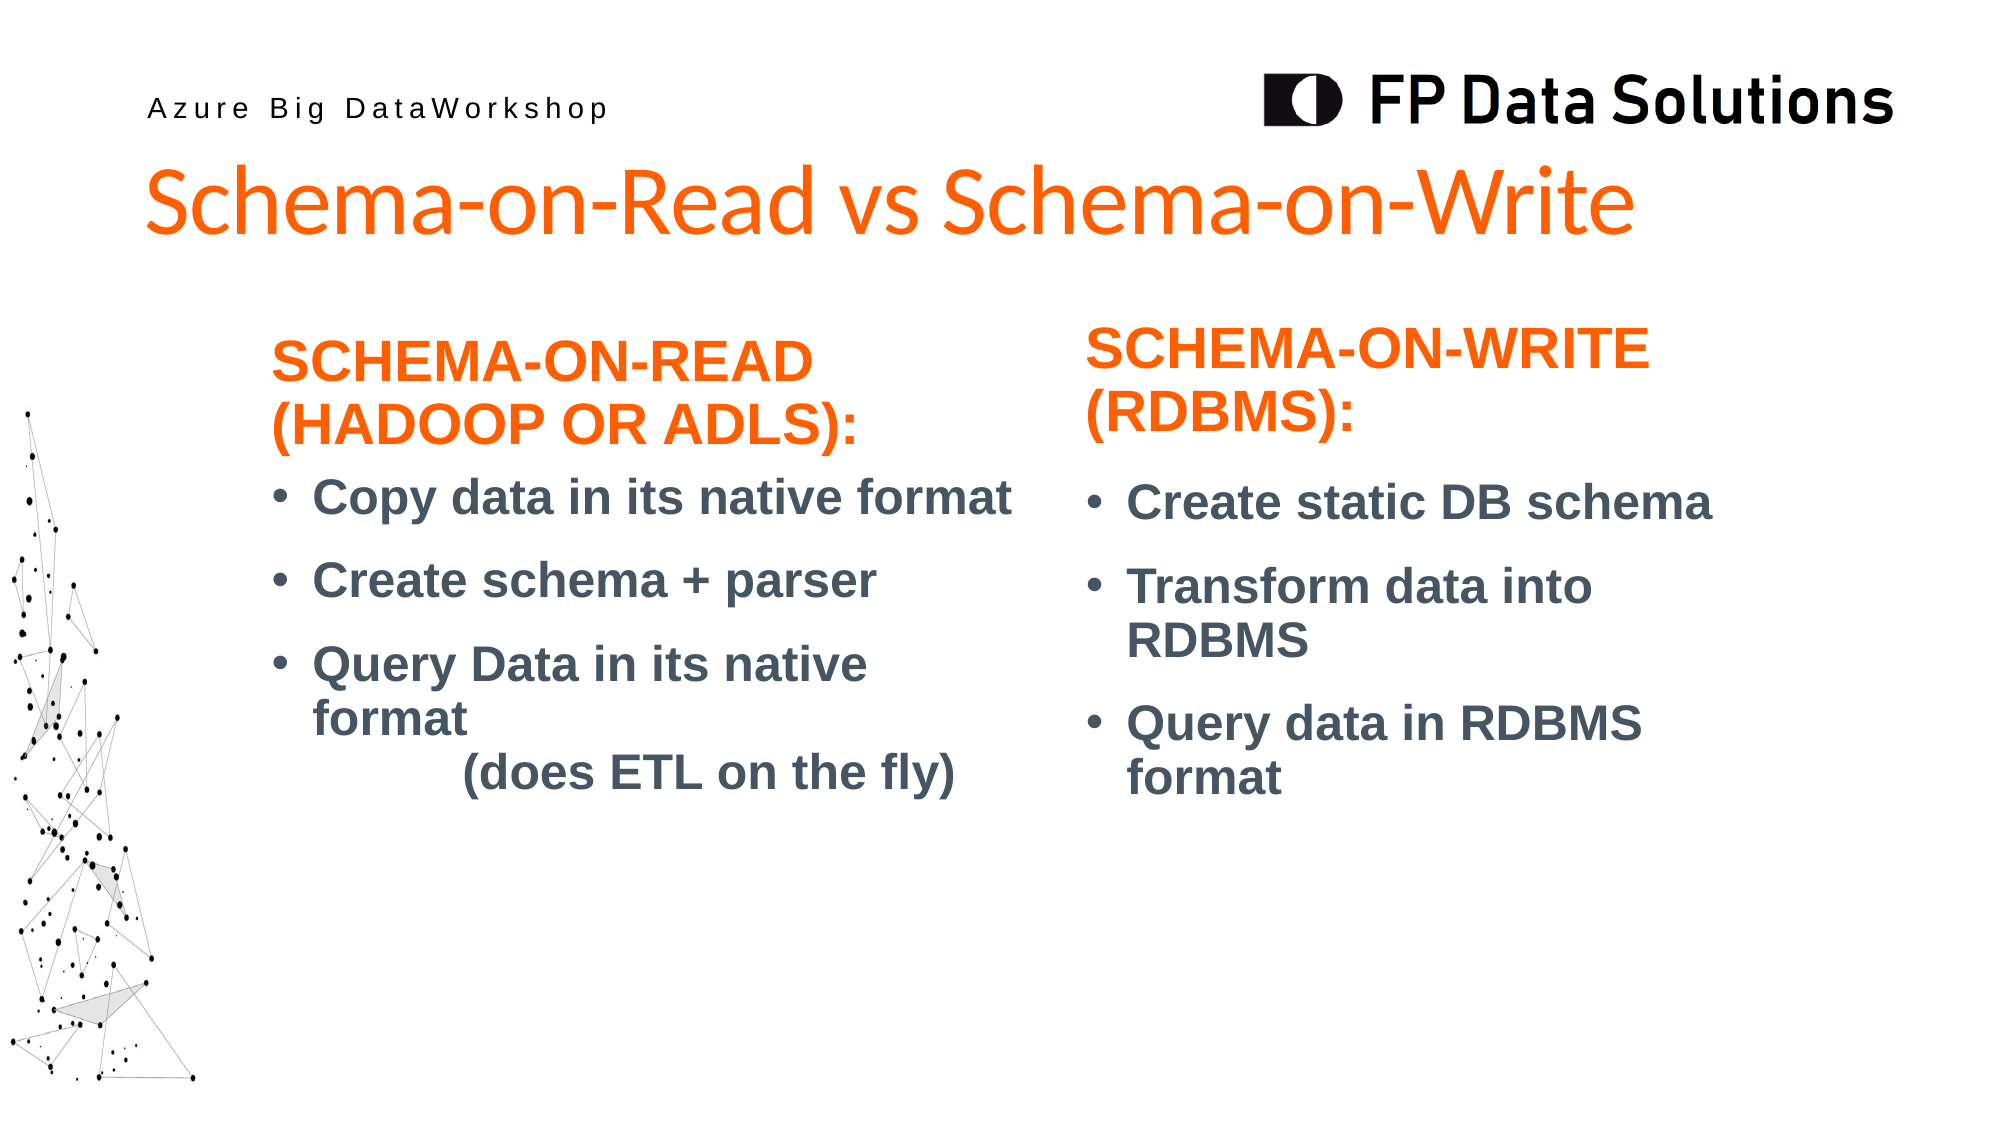

Schema-on-Read vs Schema-on-Write

Schema-on-Read
(Hadoop or ADLS):

Schema-on-Write (RDBMS):
Copy data in its native format
Create schema + parser
Query Data in its native format
	(does ETL on the fly)

Create static DB schema
Transform data into RDBMS
Query data in RDBMS format